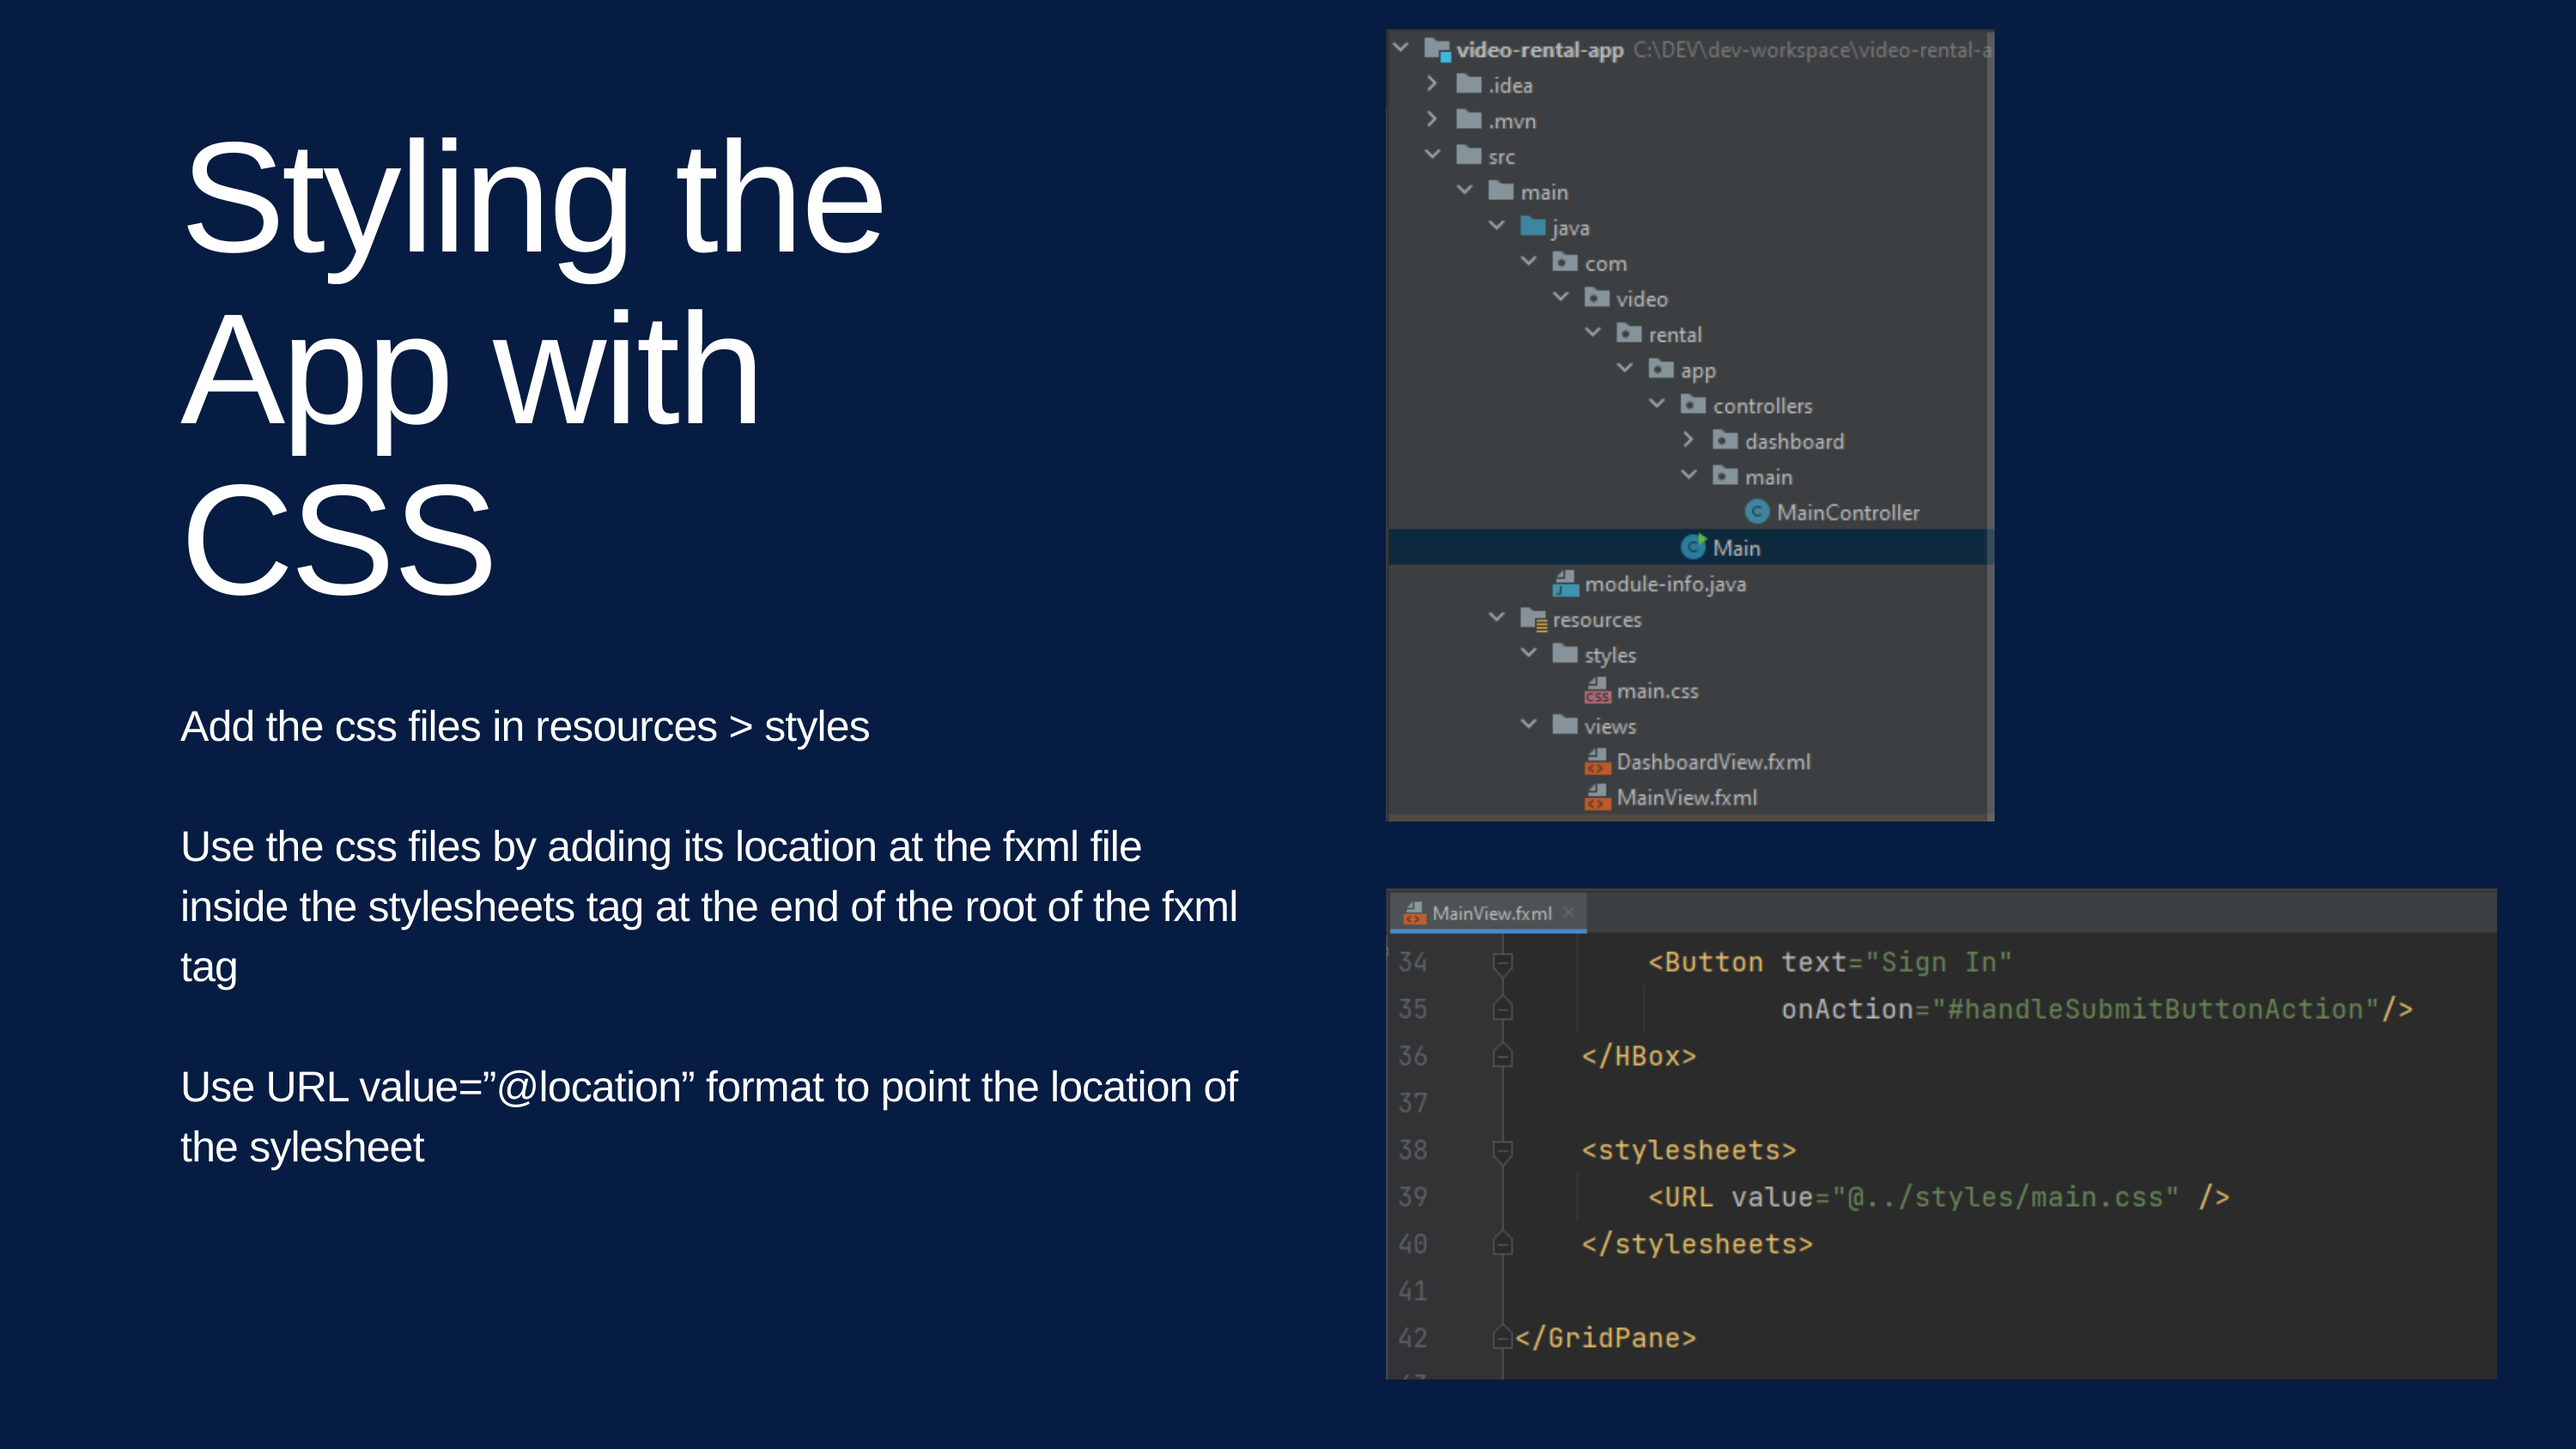

Styling the App with CSS
Add the css files in resources > styles

Use the css files by adding its location at the fxml file inside the stylesheets tag at the end of the root of the fxml tag

Use URL value=”@location” format to point the location of the sylesheet